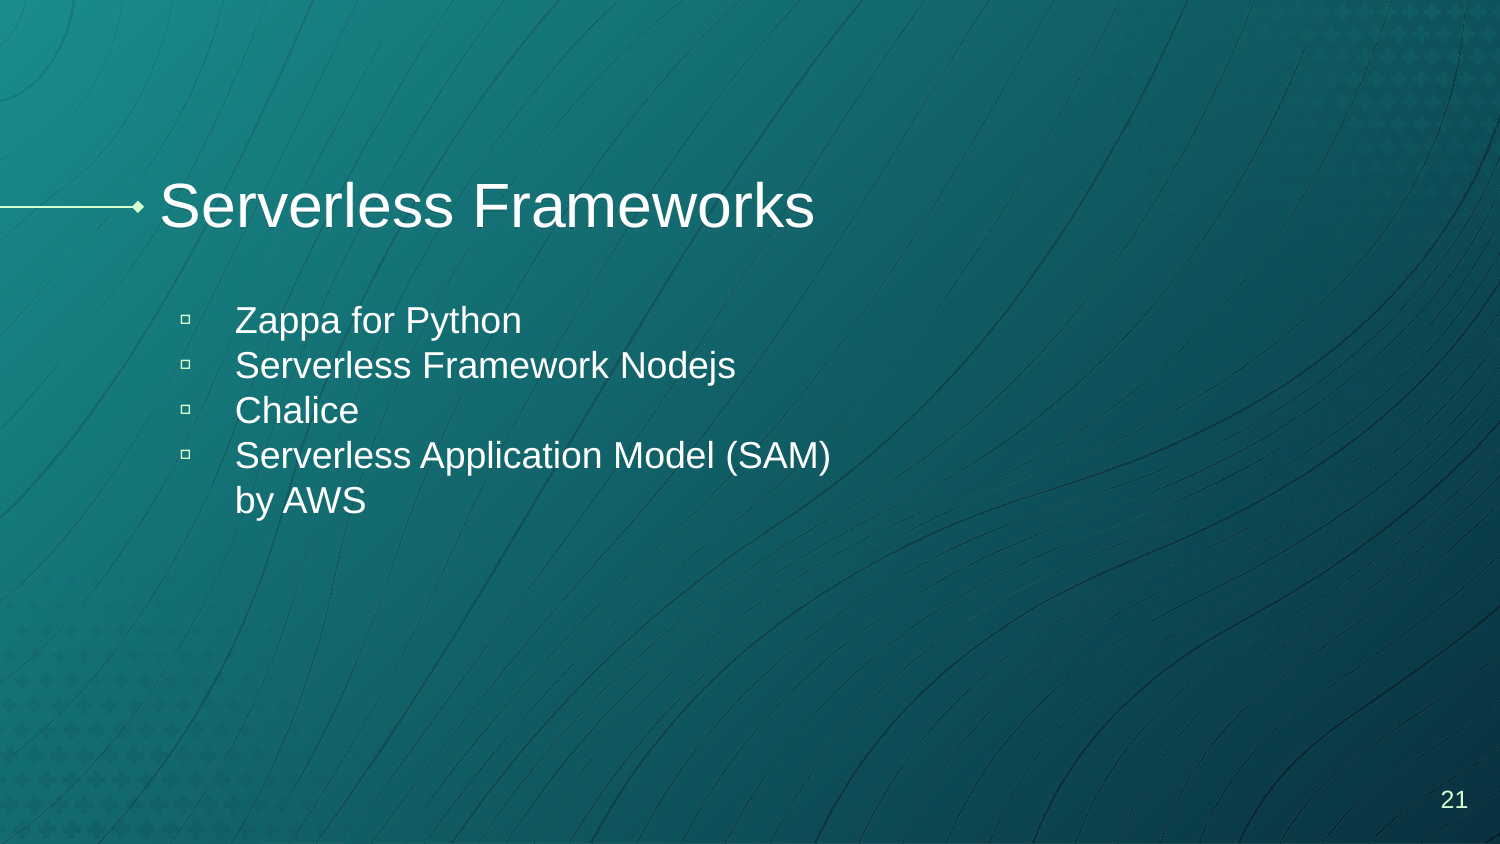

# Serverless Frameworks
Zappa for Python
Serverless Framework Nodejs
Chalice
Serverless Application Model (SAM) by AWS
21